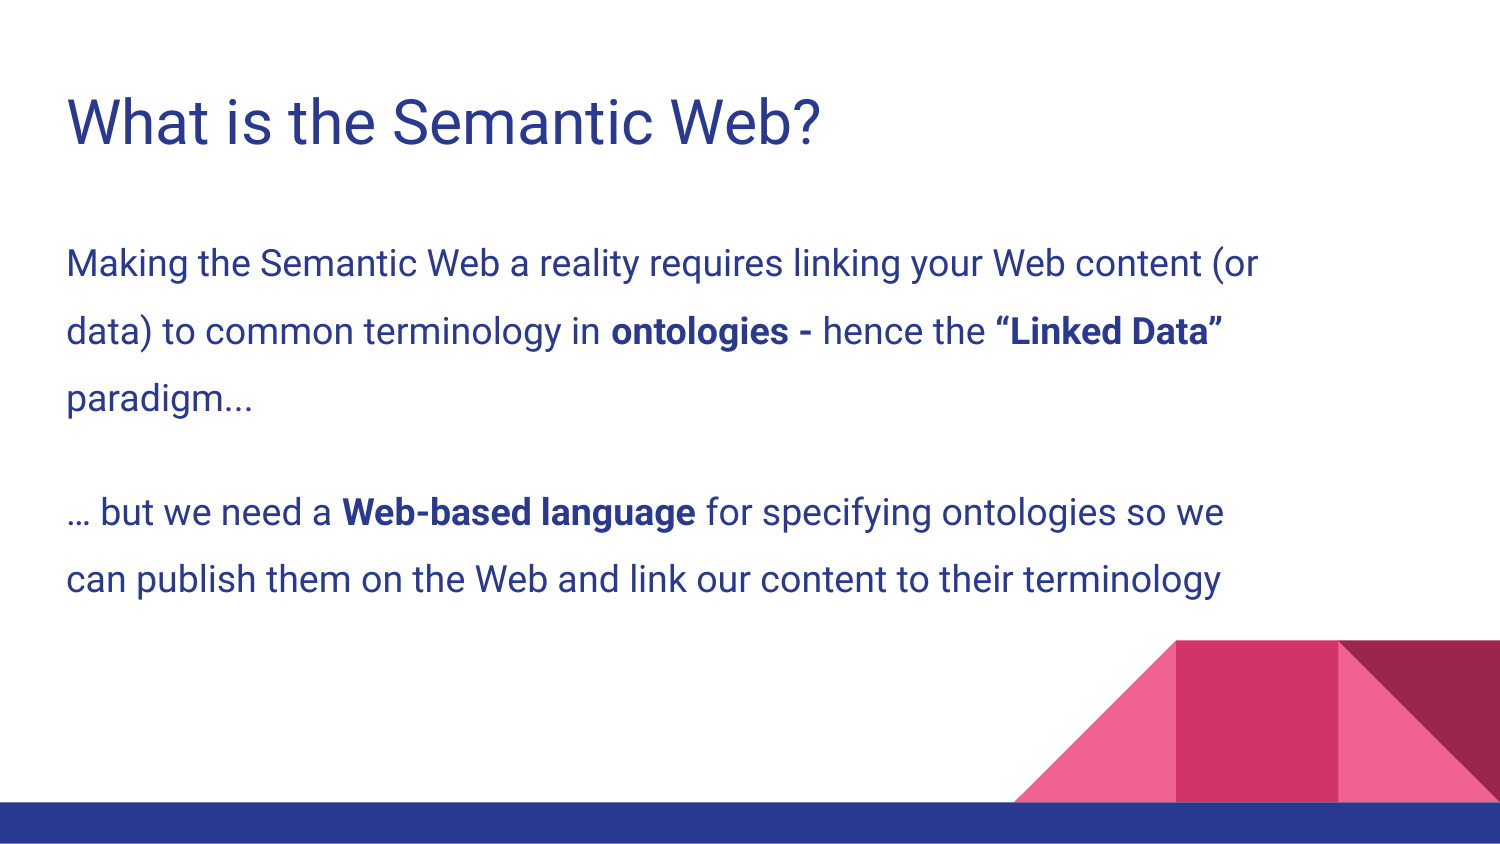

# What is the Semantic Web?
Making the Semantic Web a reality requires linking your Web content (or data) to common terminology in ontologies - hence the “Linked Data” paradigm...

… but we need a Web-based language for specifying ontologies so we can publish them on the Web and link our content to their terminology